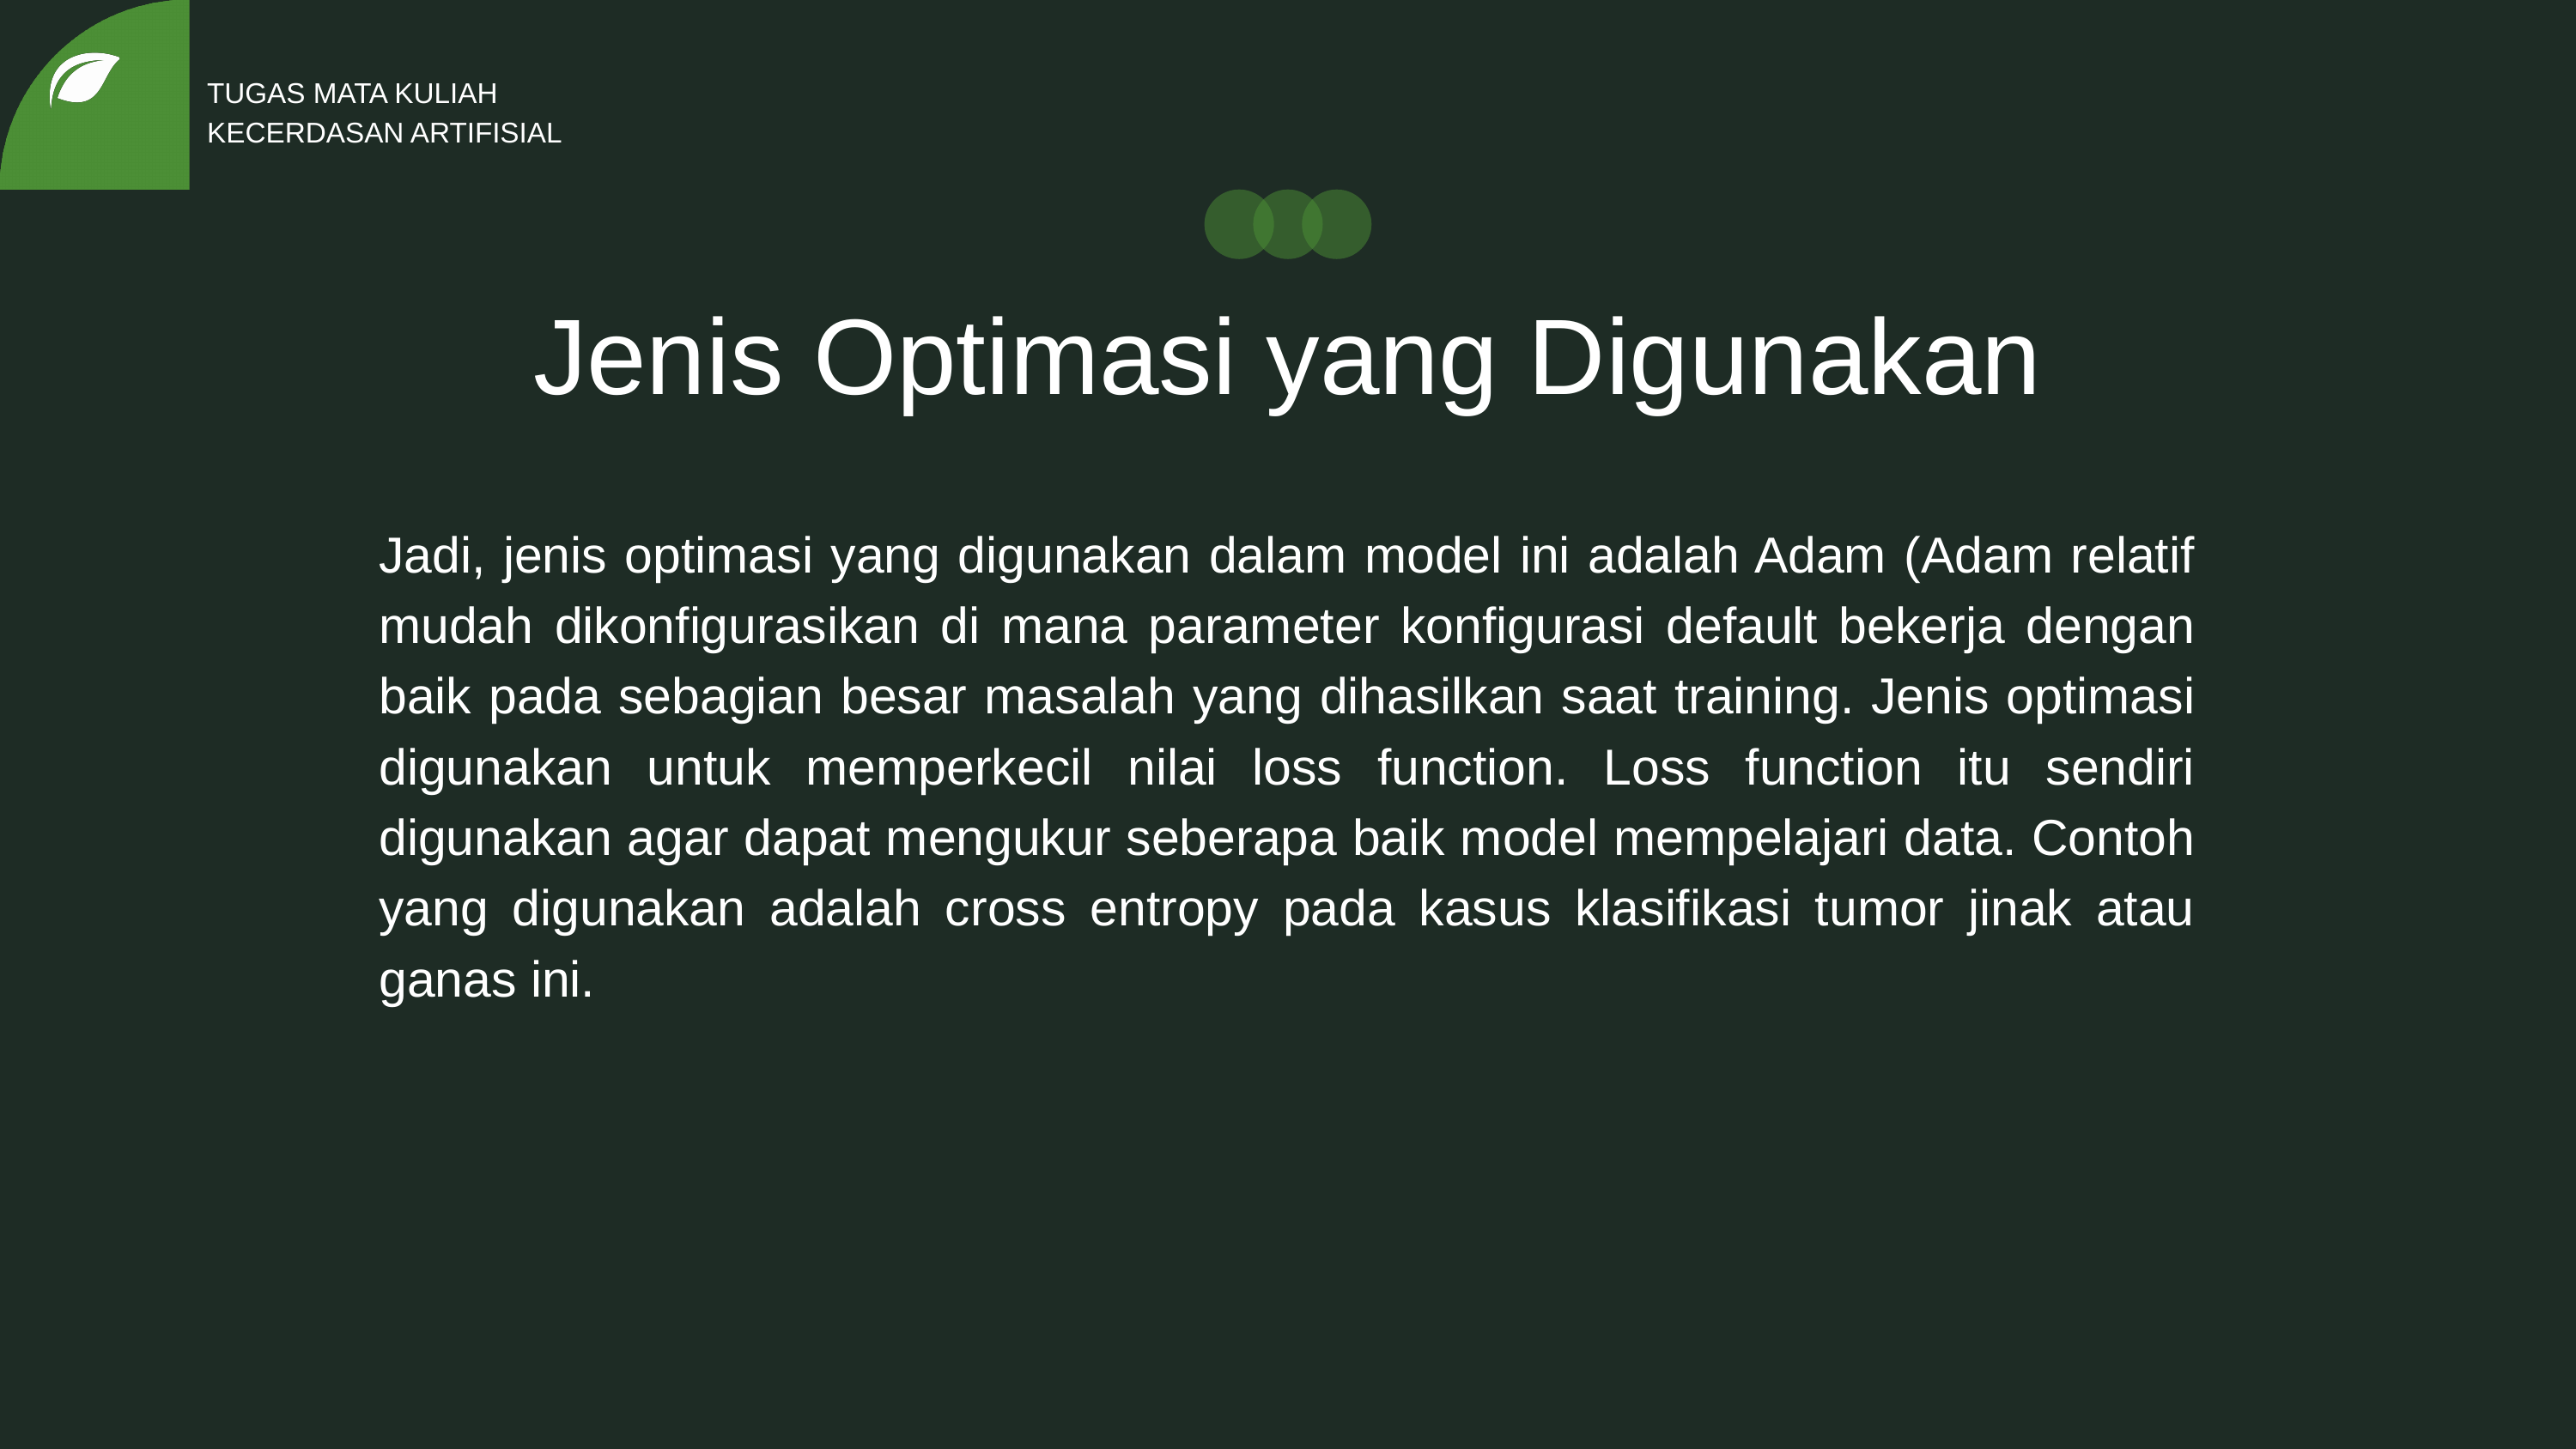

TUGAS MATA KULIAH
KECERDASAN ARTIFISIAL

Jenis Optimasi yang Digunakan
Jadi, jenis optimasi yang digunakan dalam model ini adalah Adam (Adam relatif mudah dikonfigurasikan di mana parameter konfigurasi default bekerja dengan baik pada sebagian besar masalah yang dihasilkan saat training. Jenis optimasi digunakan untuk memperkecil nilai loss function. Loss function itu sendiri digunakan agar dapat mengukur seberapa baik model mempelajari data. Contoh yang digunakan adalah cross entropy pada kasus klasifikasi tumor jinak atau ganas ini.